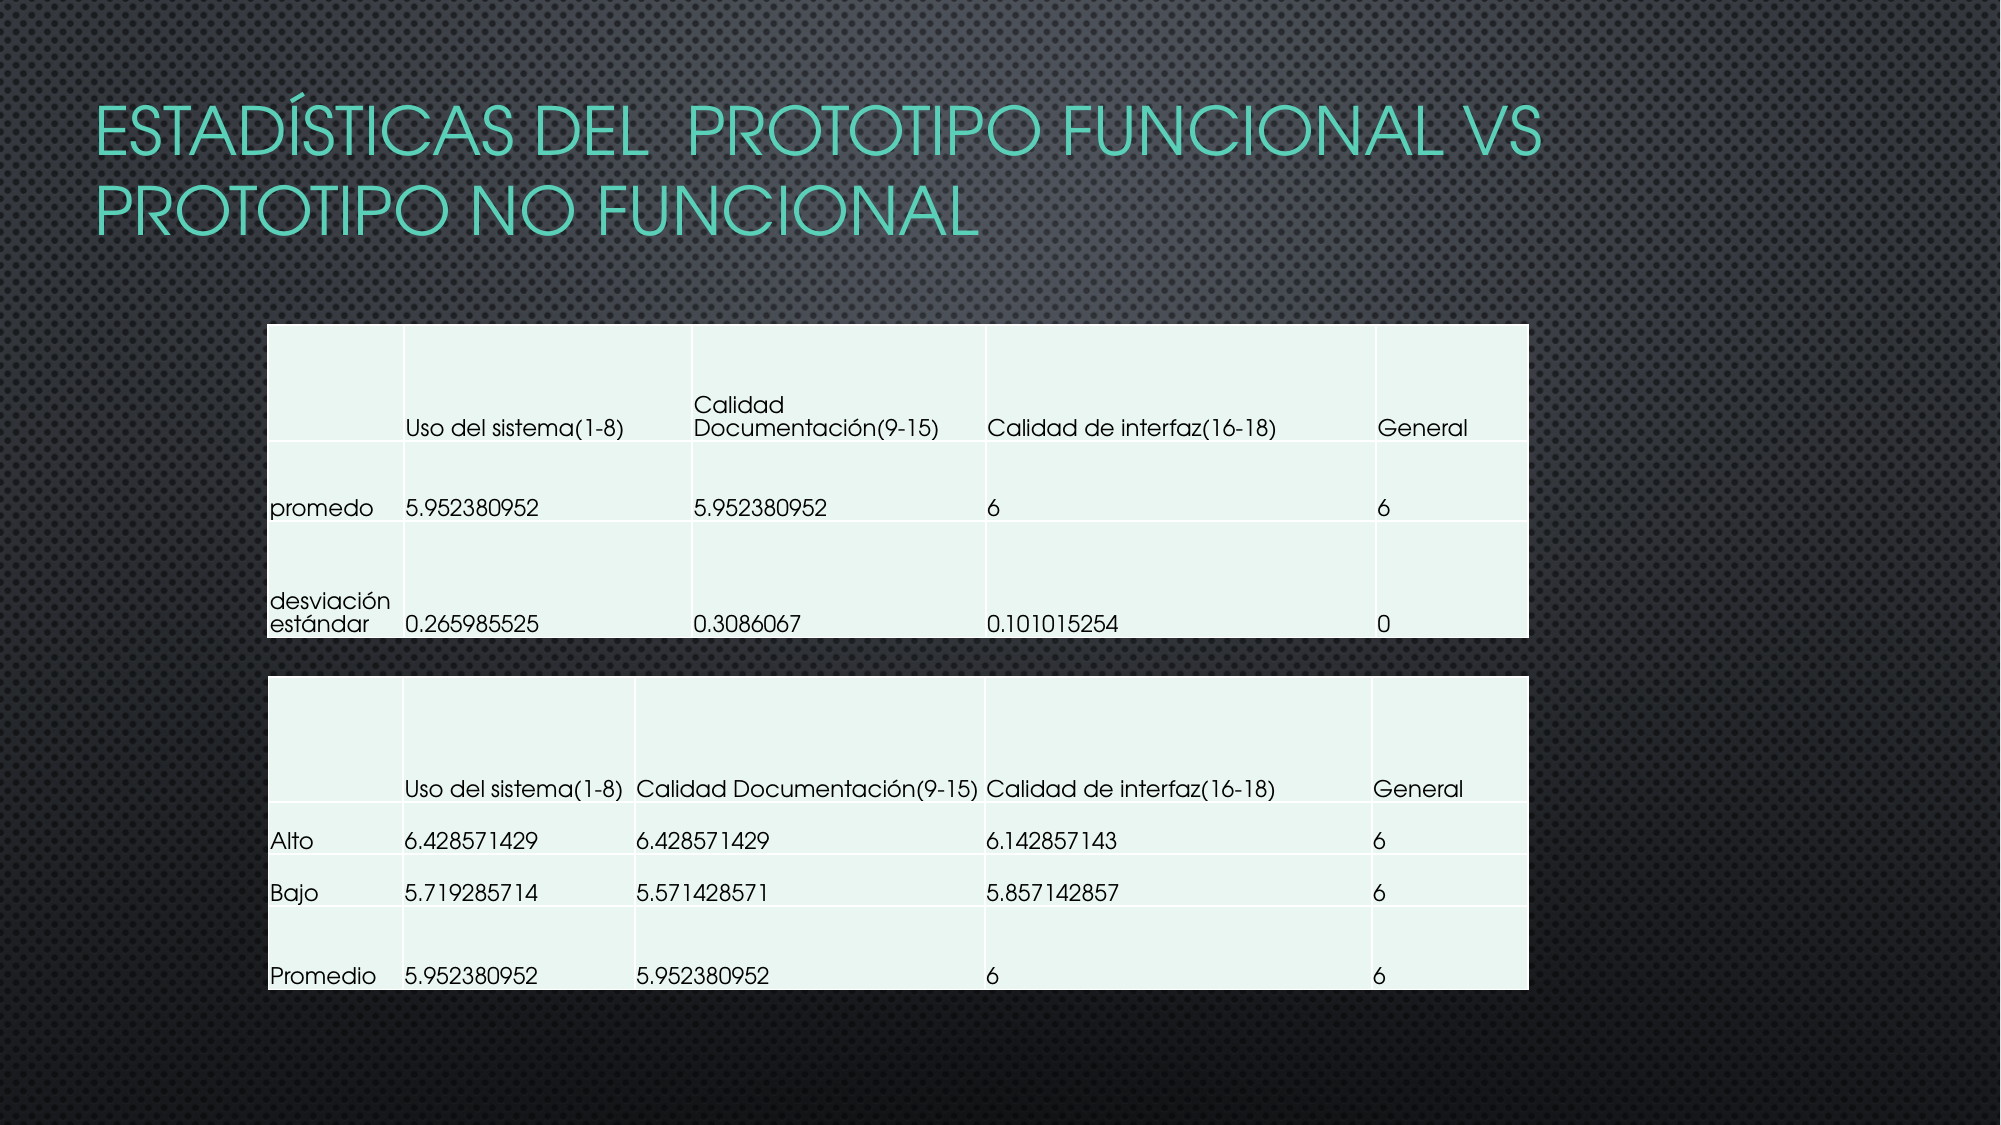

Prototipo Funcional vs No Funcional.
Estadisticas Prototipo No Funcional.
# Estadísticas del  prototipo funcional vs prototipo no funcional
|  | Uso del sistema(1-8) | Calidad Documentación(9-15) | Calidad de interfaz(16-18) | General |
| --- | --- | --- | --- | --- |
| promedo | 5.952380952 | 5.952380952 | 6 | 6 |
| desviación estándar | 0.265985525 | 0.3086067 | 0.101015254 | 0 |
|  | Uso del sistema(1-8) | Calidad Documentación(9-15) | Calidad de interfaz(16-18) | General |
| --- | --- | --- | --- | --- |
| Alto | 6.428571429 | 6.428571429 | 6.142857143 | 6 |
| Bajo | 5.719285714 | 5.571428571 | 5.857142857 | 6 |
| Promedio | 5.952380952 | 5.952380952 | 6 | 6 |